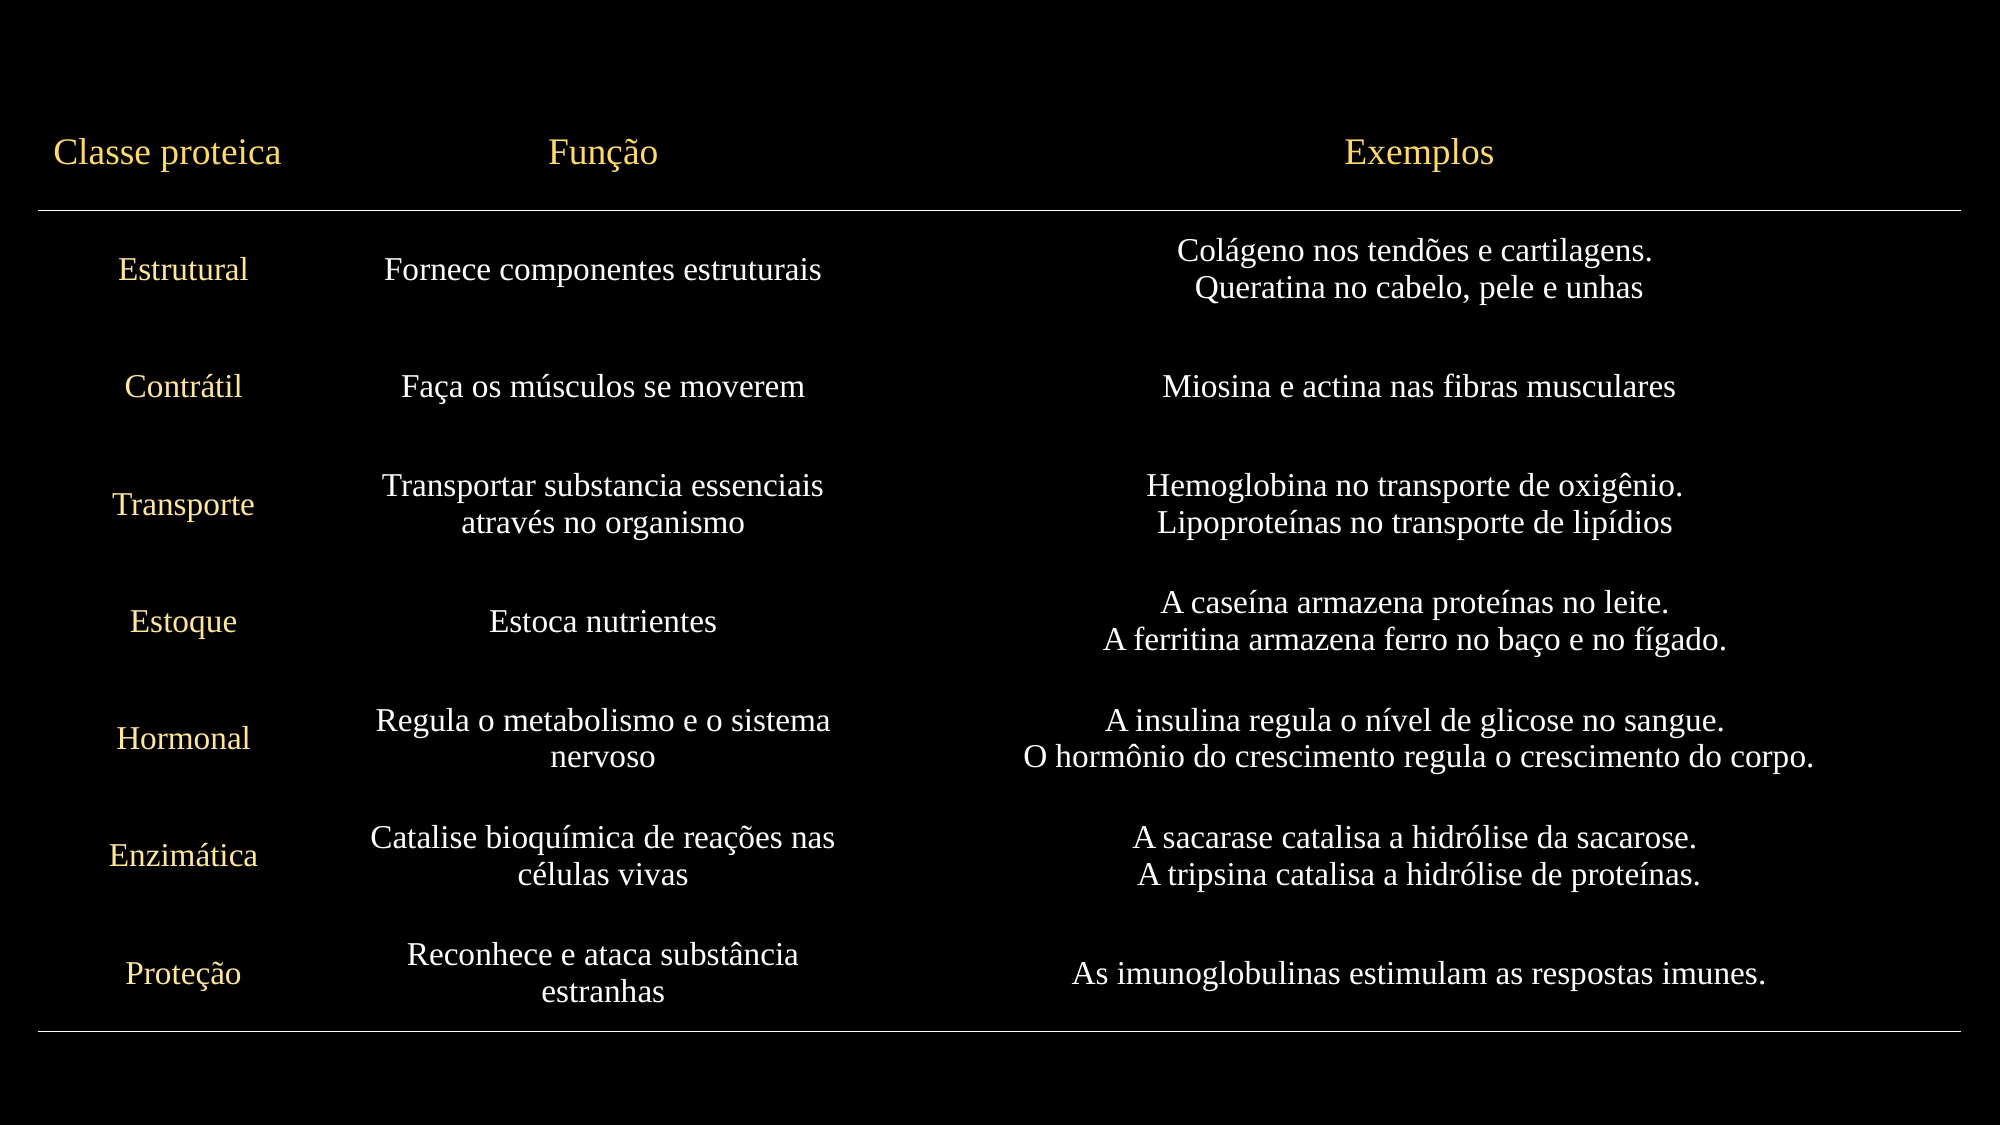

| Classe proteica | Função | Exemplos |
| --- | --- | --- |
| Estrutural | Fornece componentes estruturais | Colágeno nos tendões e cartilagens. Queratina no cabelo, pele e unhas |
| Contrátil | Faça os músculos se moverem | Miosina e actina nas fibras musculares |
| Transporte | Transportar substancia essenciais através no organismo | Hemoglobina no transporte de oxigênio. Lipoproteínas no transporte de lipídios |
| Estoque | Estoca nutrientes | A caseína armazena proteínas no leite. A ferritina armazena ferro no baço e no fígado. |
| Hormonal | Regula o metabolismo e o sistema nervoso | A insulina regula o nível de glicose no sangue. O hormônio do crescimento regula o crescimento do corpo. |
| Enzimática | Catalise bioquímica de reações nas células vivas | A sacarase catalisa a hidrólise da sacarose. A tripsina catalisa a hidrólise de proteínas. |
| Proteção | Reconhece e ataca substância estranhas | As imunoglobulinas estimulam as respostas imunes. |